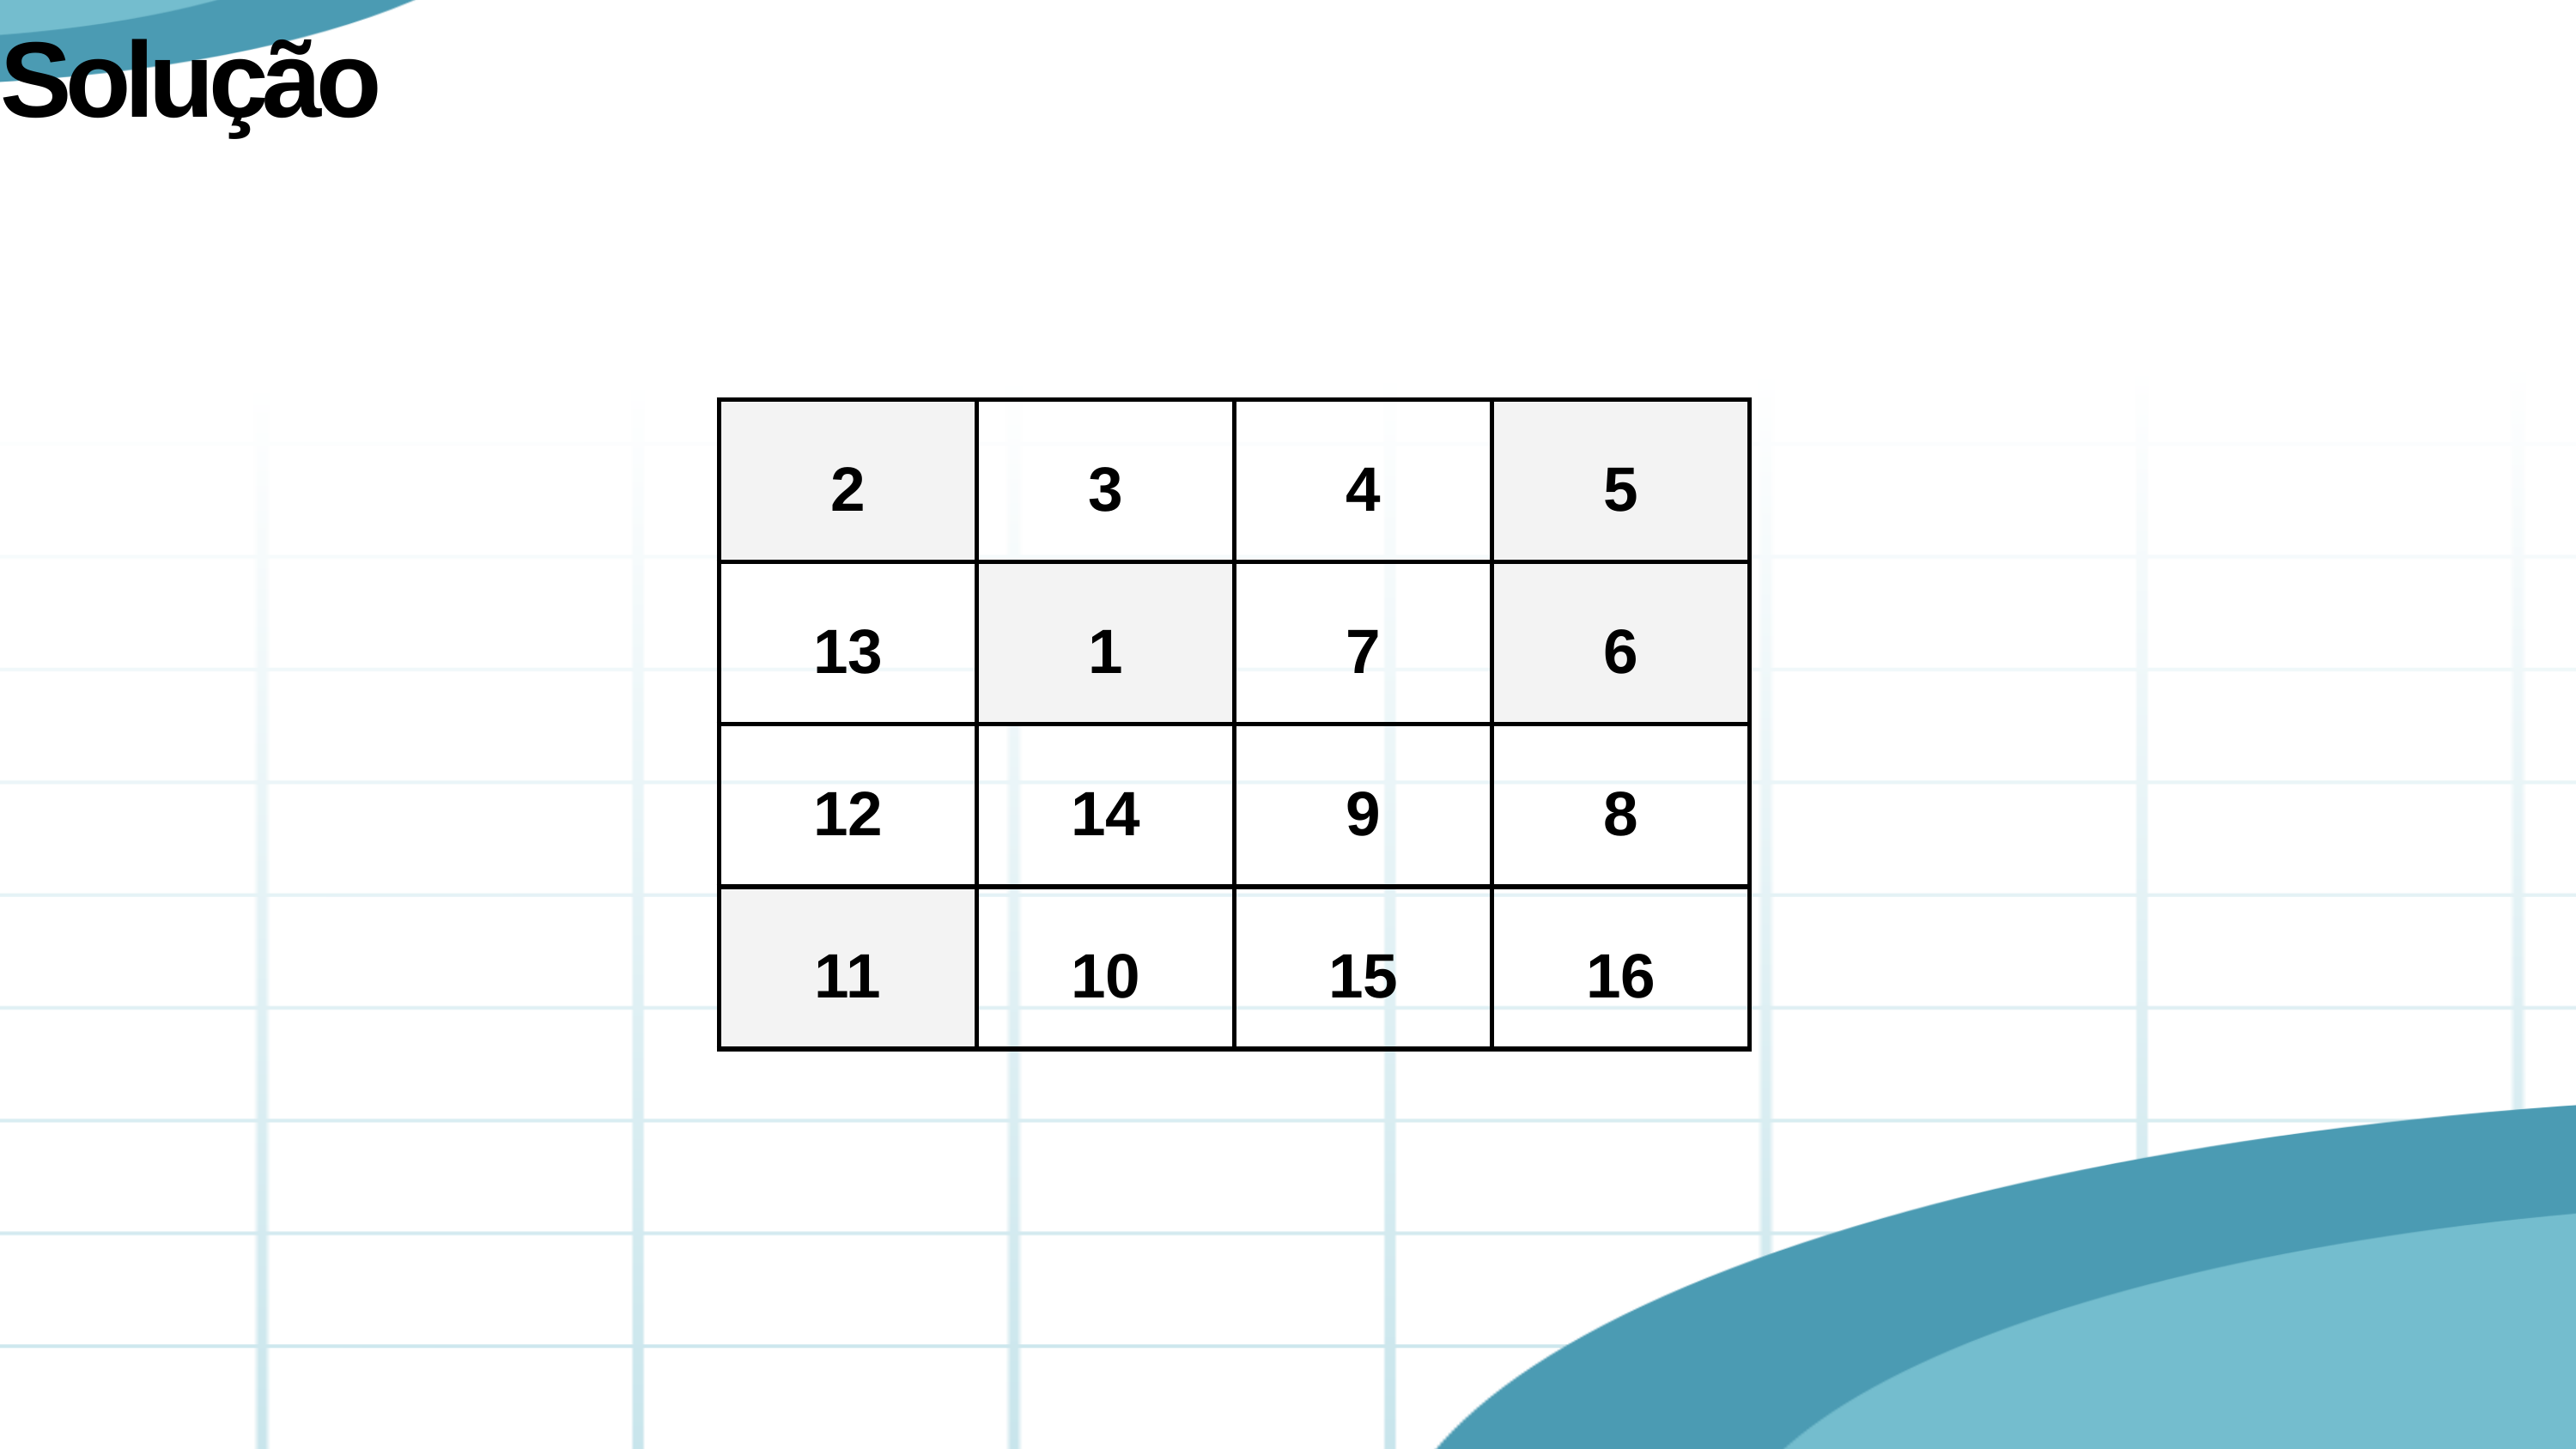

Solução
| 2 | 3 | 4 | 5 |
| --- | --- | --- | --- |
| 13 | 1 | 7 | 6 |
| 12 | 14 | 9 | 8 |
| 11 | 10 | 15 | 16 |